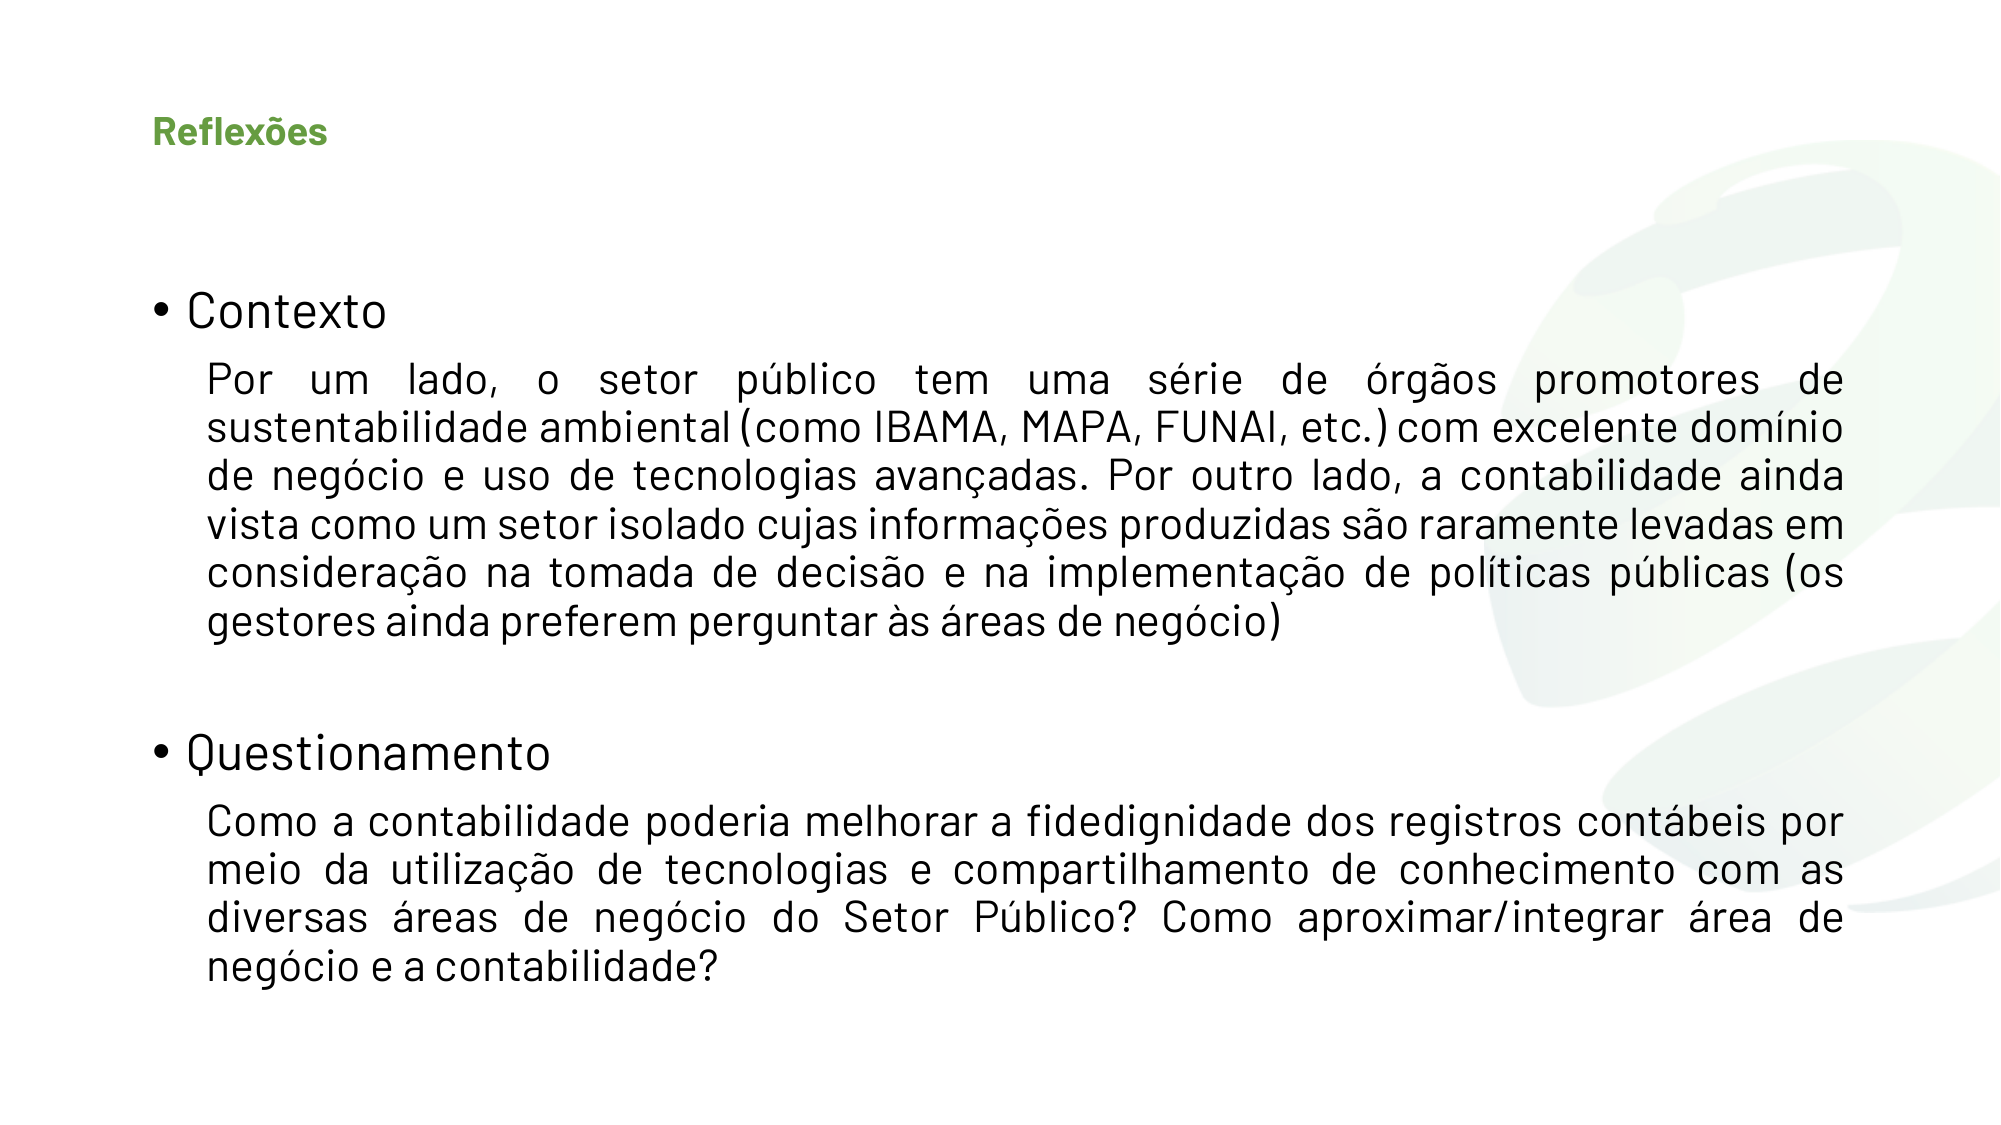

# Reflexões
Contexto
Por um lado, o setor público tem uma série de órgãos promotores de sustentabilidade ambiental (como IBAMA, MAPA, FUNAI, etc.) com excelente domínio de negócio e uso de tecnologias avançadas. Por outro lado, a contabilidade ainda vista como um setor isolado cujas informações produzidas são raramente levadas em consideração na tomada de decisão e na implementação de políticas públicas (os gestores ainda preferem perguntar às áreas de negócio)

Questionamento
Como a contabilidade poderia melhorar a fidedignidade dos registros contábeis por meio da utilização de tecnologias e compartilhamento de conhecimento com as diversas áreas de negócio do Setor Público? Como aproximar/integrar área de negócio e a contabilidade?